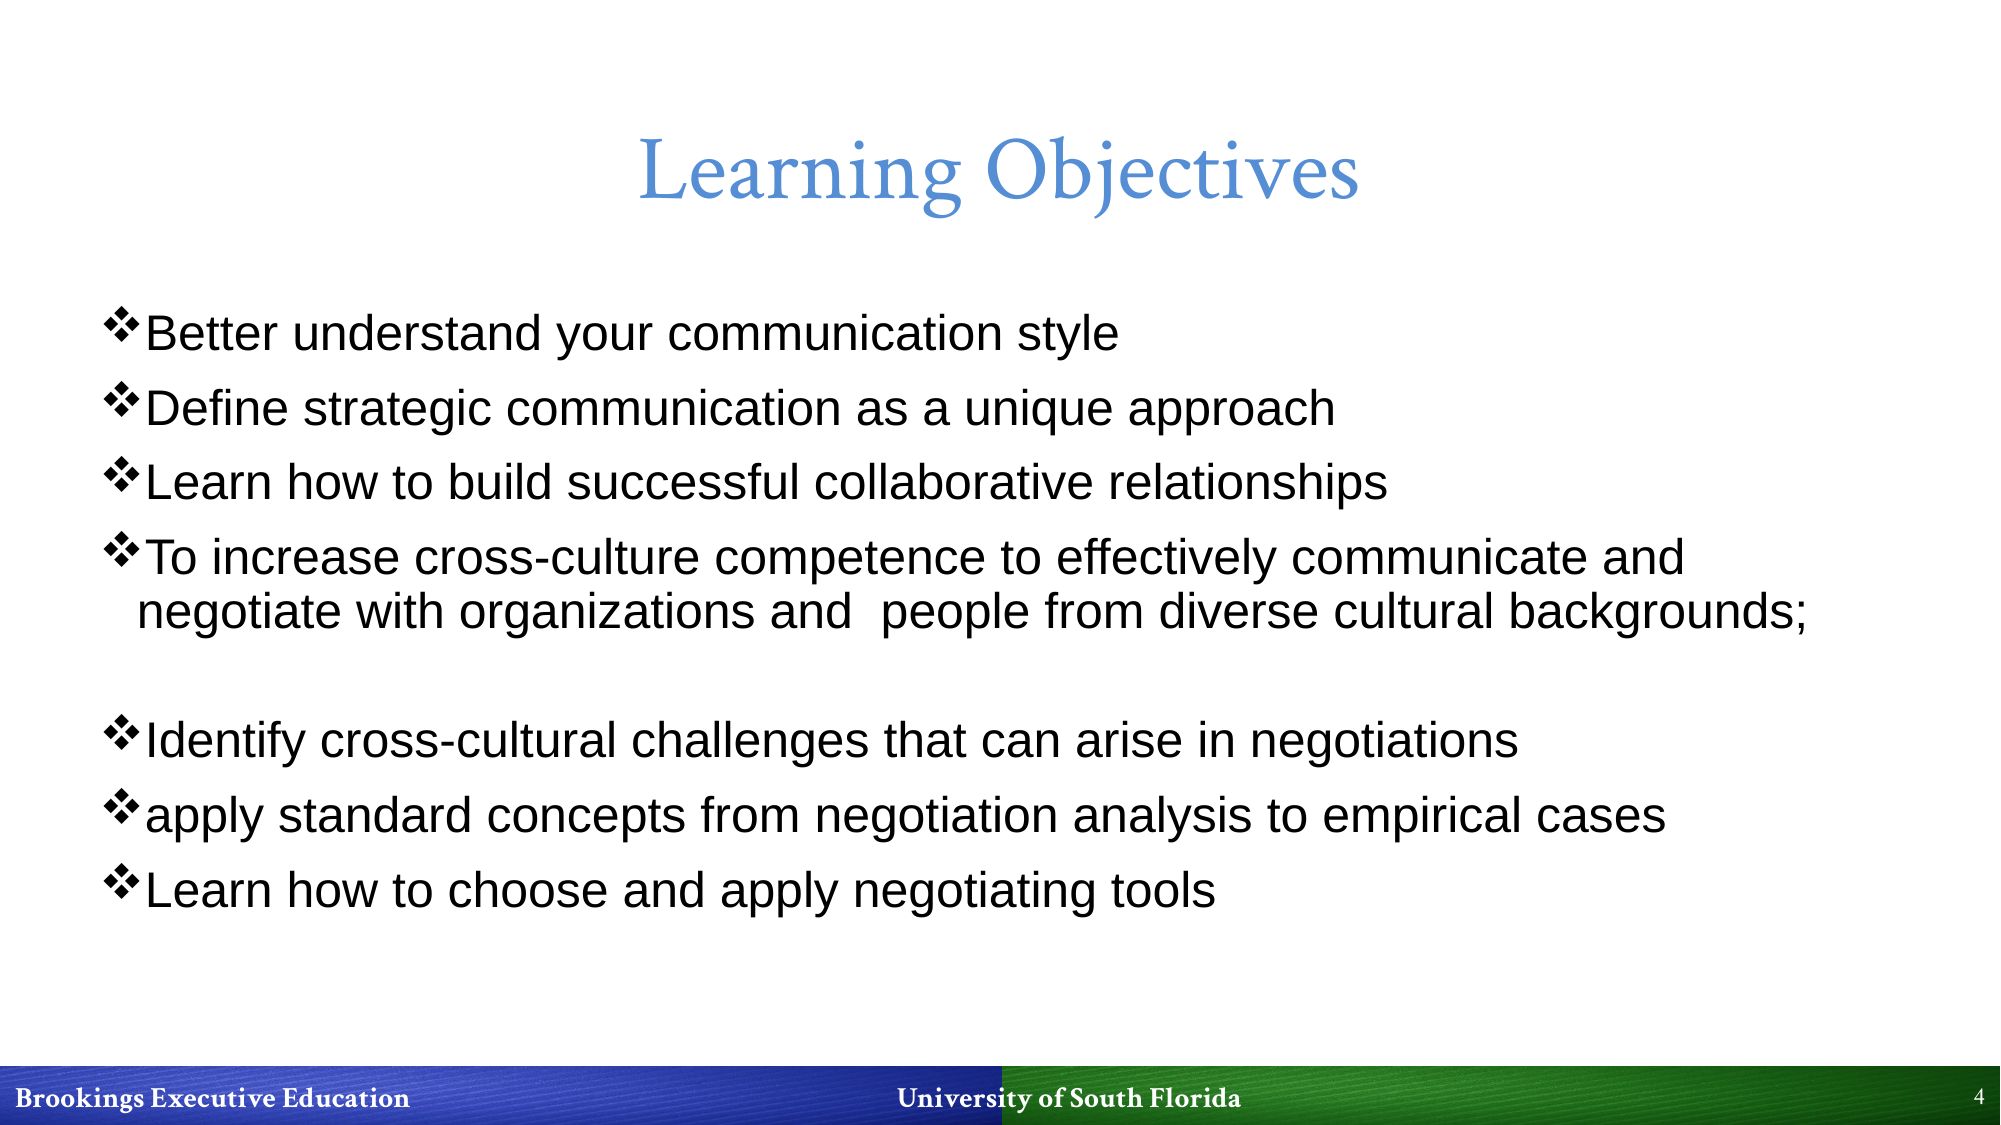

# Learning Objectives
Better understand your communication style
Define strategic communication as a unique approach
Learn how to build successful collaborative relationships
To increase cross-culture competence to effectively communicate and negotiate with organizations and  people from diverse cultural backgrounds;
Identify cross-cultural challenges that can arise in negotiations
apply standard concepts from negotiation analysis to empirical cases
Learn how to choose and apply negotiating tools

4
Brookings Executive Education                              		                University of South Florida